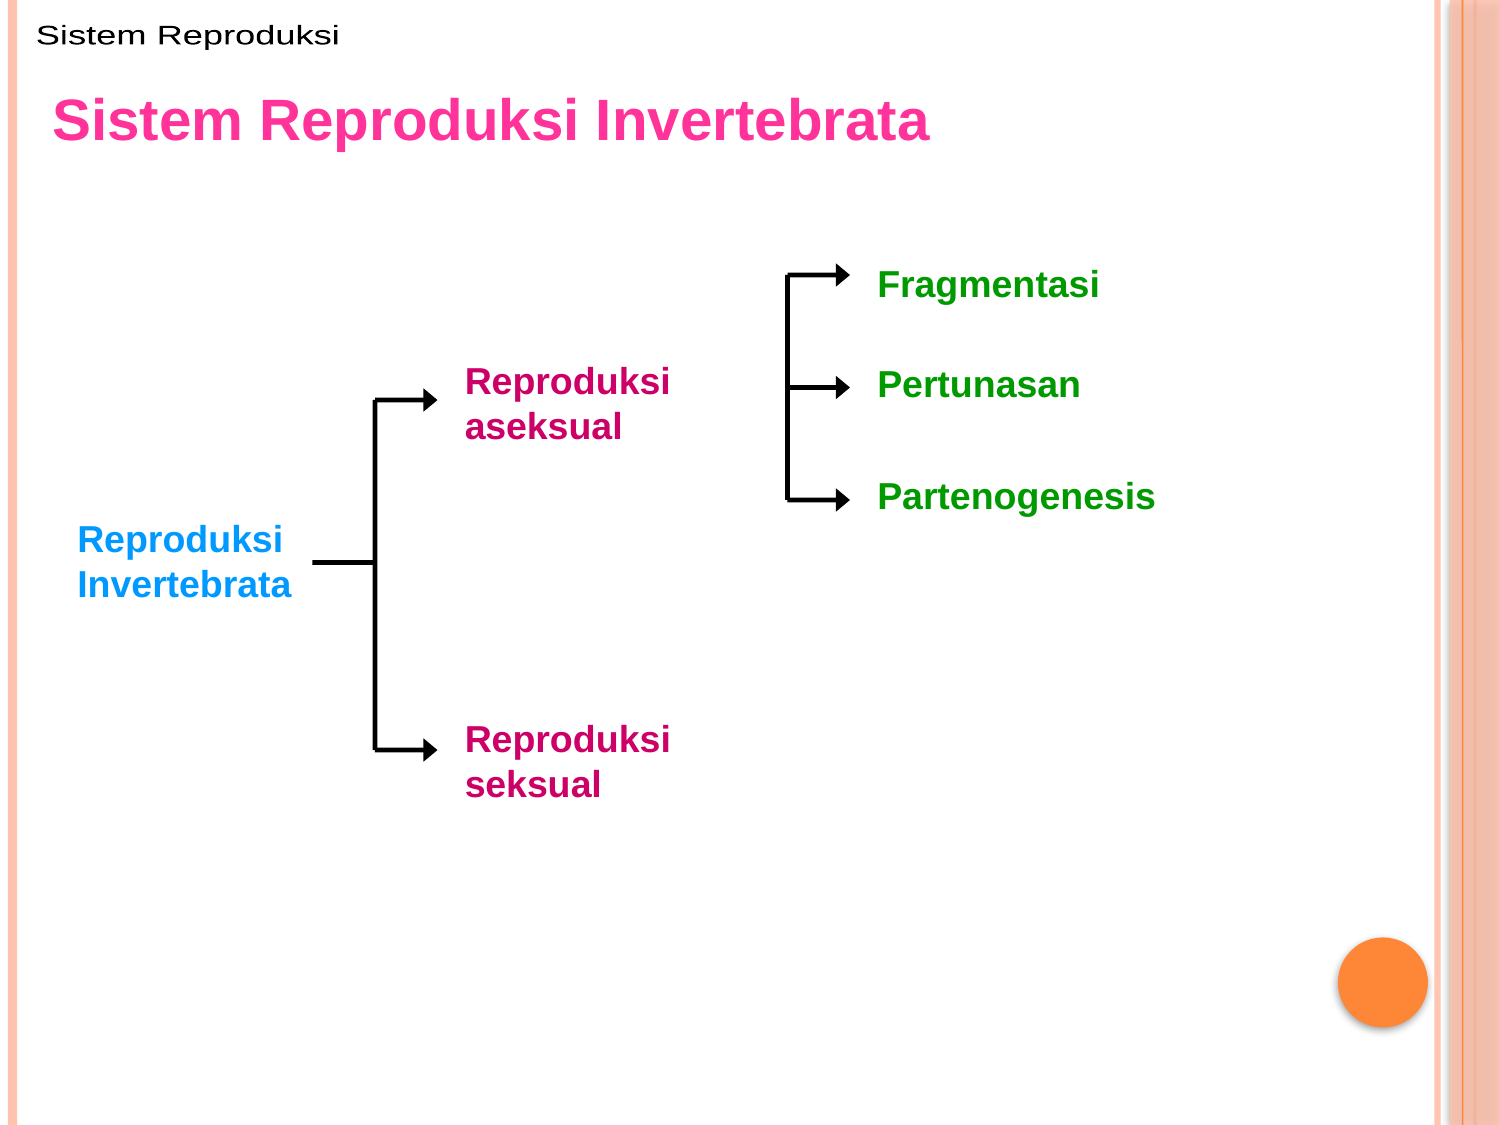

Sistem Reproduksi
Sistem Reproduksi Invertebrata
Fragmentasi

Reproduksi aseksual
Pertunasan

Partenogenesis

Reproduksi Invertebrata

Reproduksi seksual